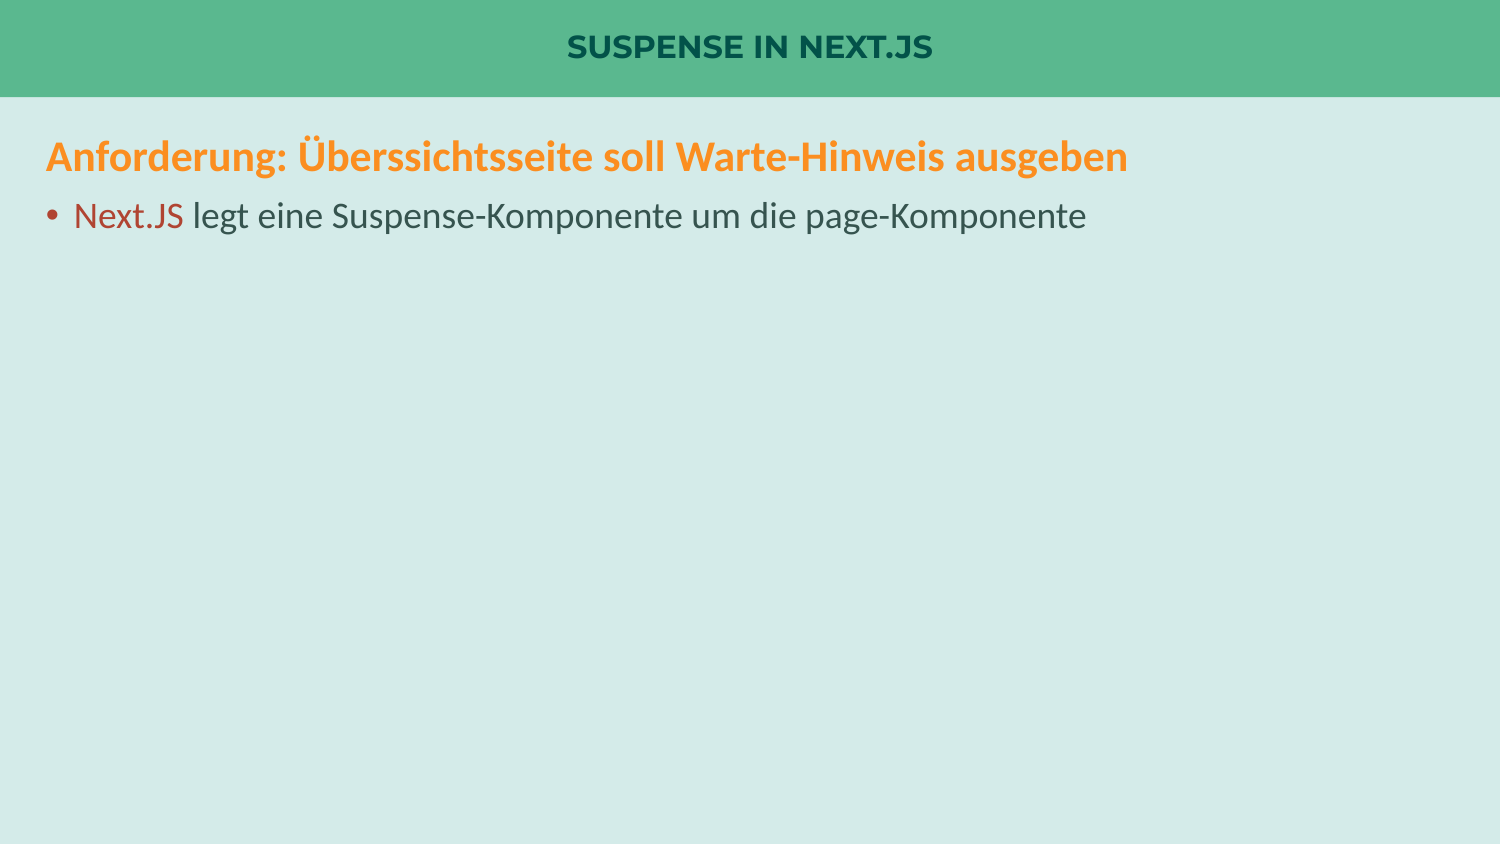

# suspense in next.js
Anforderung: Überssichtsseite soll Warte-Hinweis ausgeben
Next.JS legt eine Suspense-Komponente um die page-Komponente